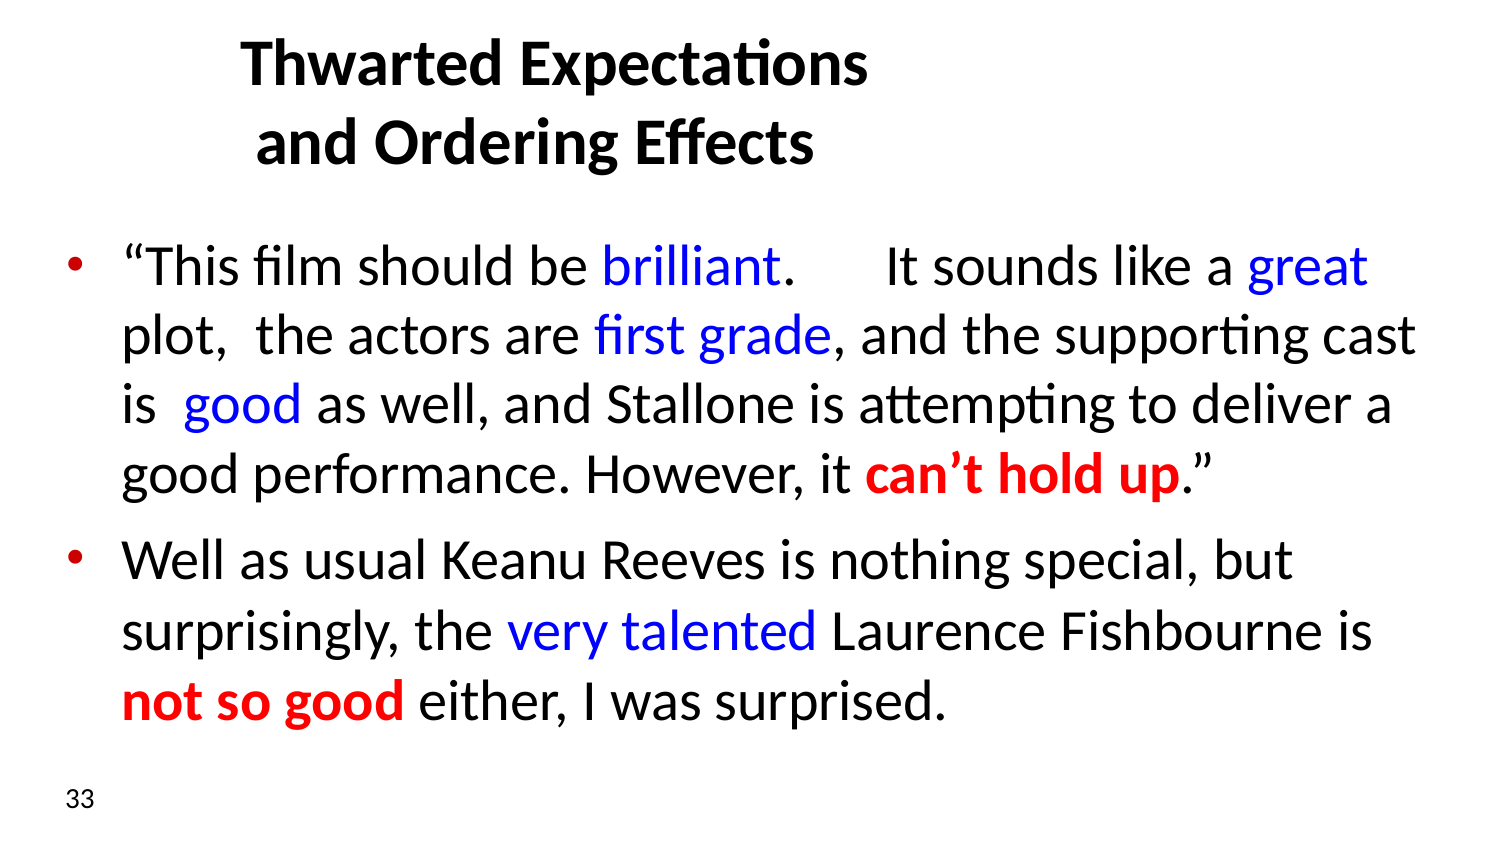

# Thwarted Expectations  and Ordering Eﬀects
“This film should be brilliant.	It sounds like a great plot,  the actors are first grade, and the supporting cast is  good as well, and Stallone is attempting to deliver a  good performance. However, it can’t hold up.”
Well as usual Keanu Reeves is nothing special, but  surprisingly, the very talented Laurence Fishbourne is  not so good either, I was surprised.
33